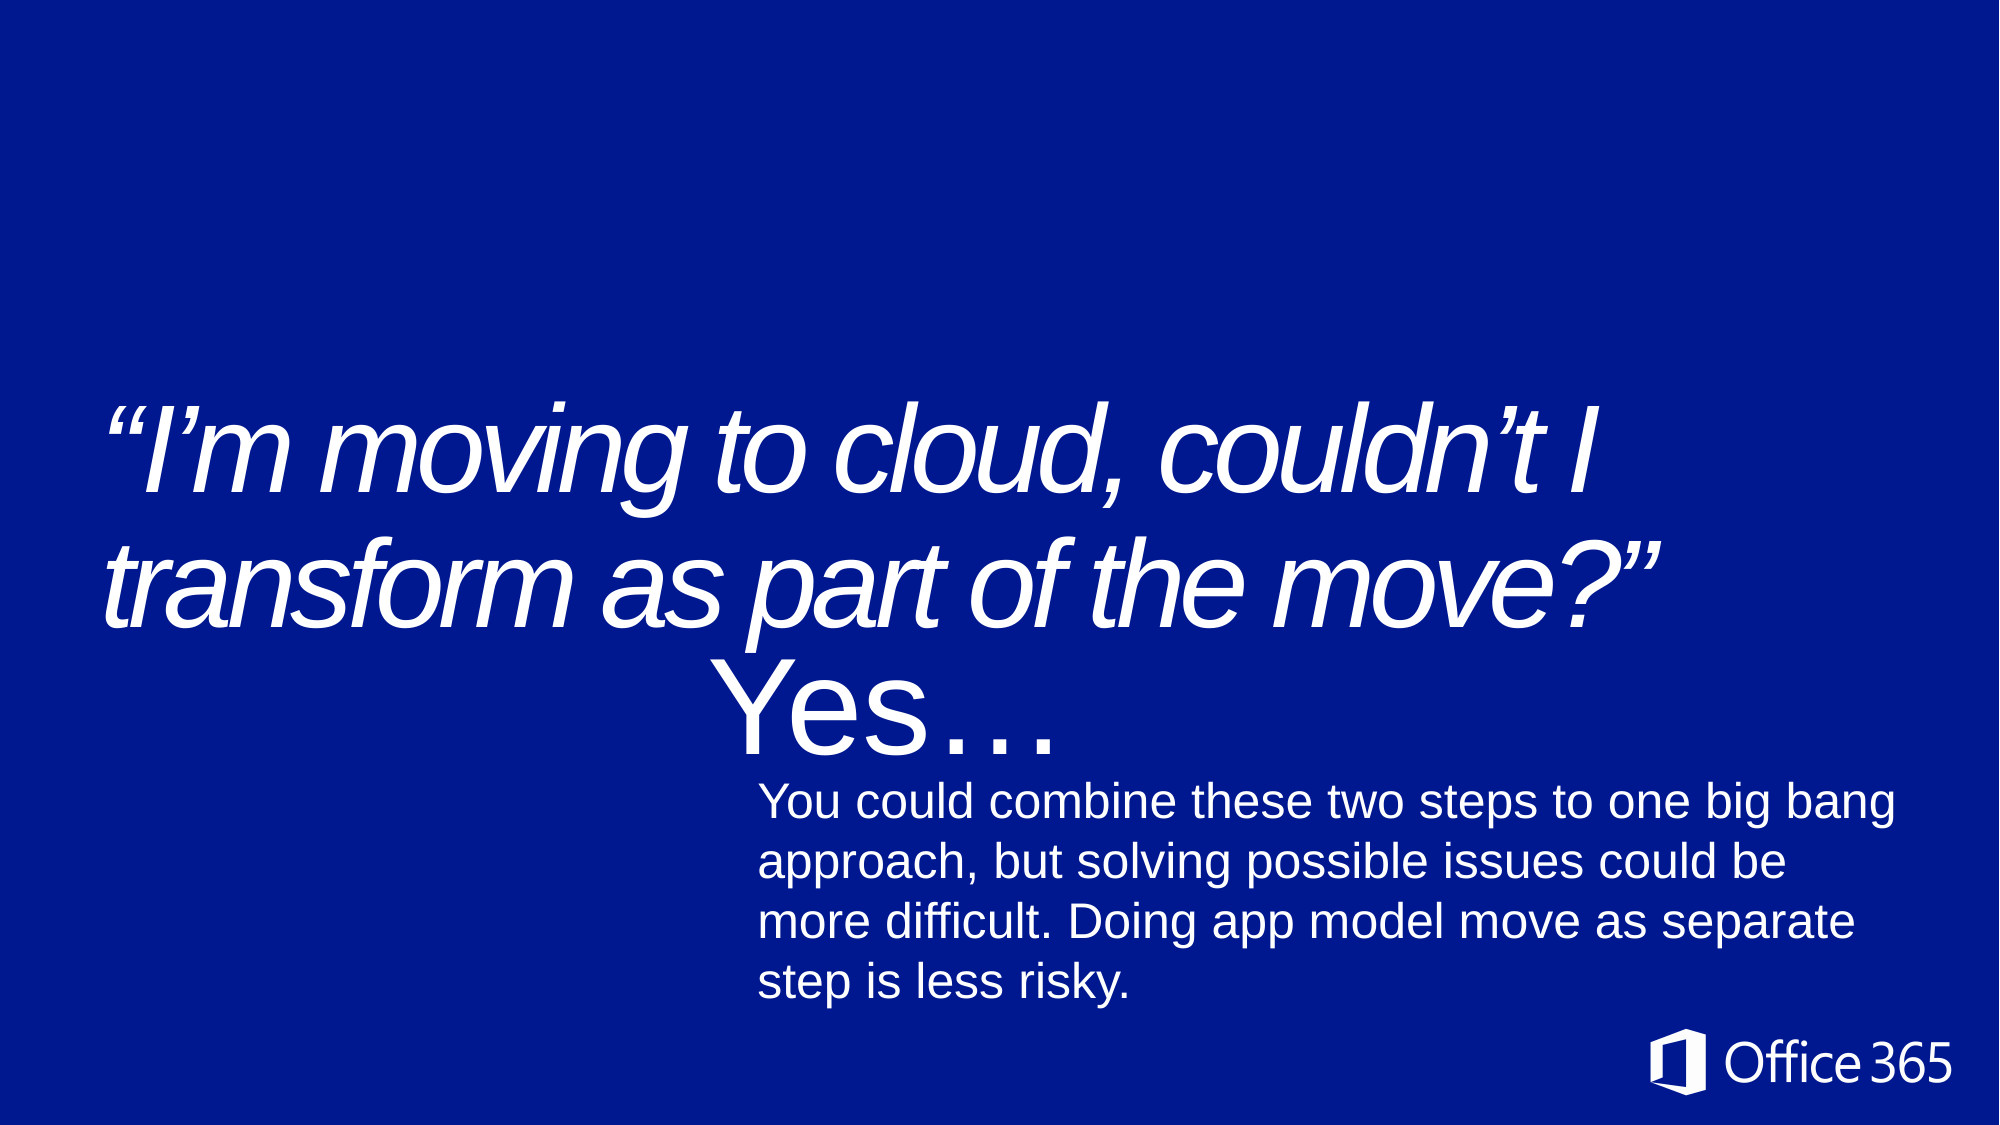

# “I’m moving to cloud, couldn’t I transform as part of the move?”
Yes…
You could combine these two steps to one big bang approach, but solving possible issues could be more difficult. Doing app model move as separate step is less risky.